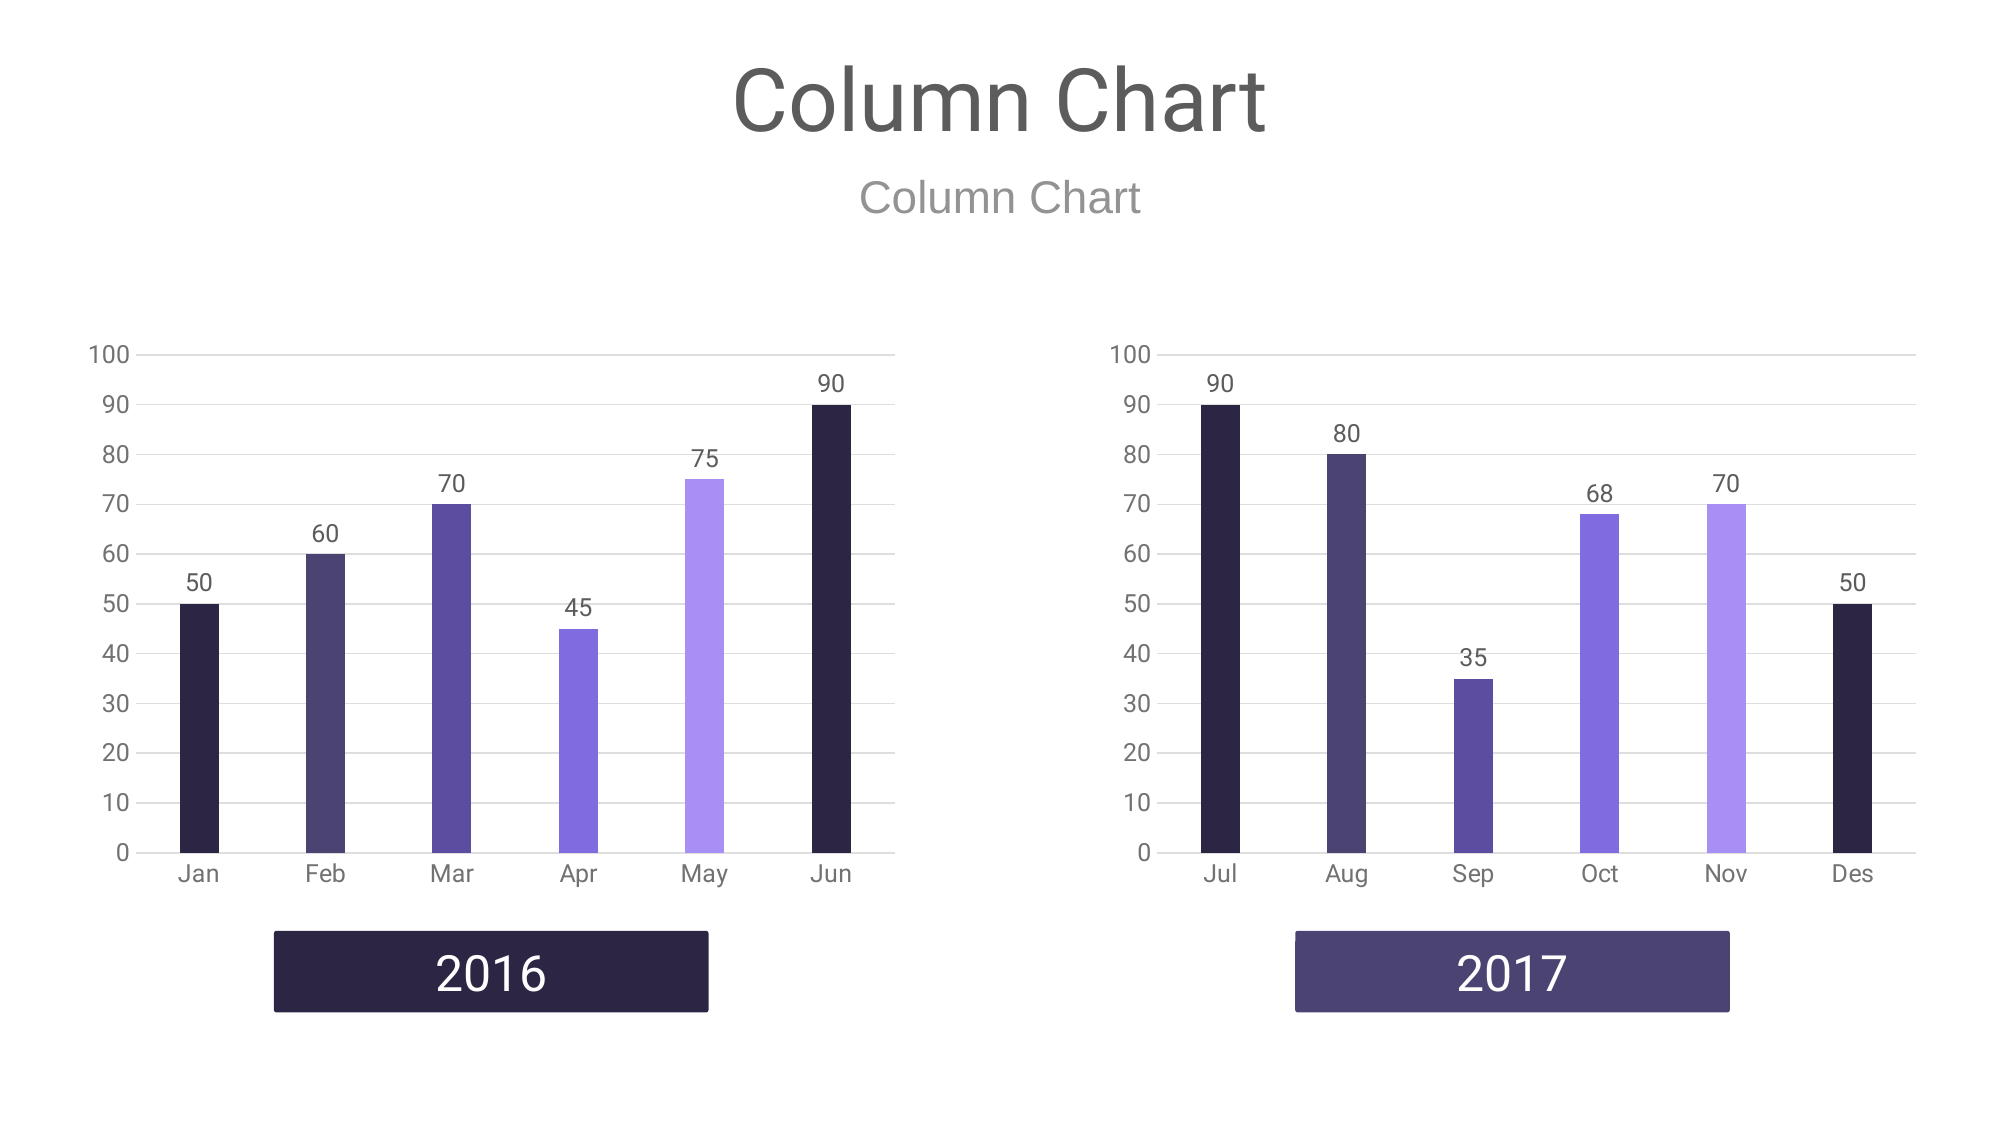

# Column Chart
Column Chart

### Chart

| Category | Series 1 |
|---|---|
| Jan | 50.0 |
| Feb | 60.0 |
| Mar | 70.0 |
| Apr | 45.0 |
| May | 75.0 |
| Jun | 90.0 |

### Chart

| Category | Series 1 |
|---|---|
| Jul | 90.0 |
| Aug | 80.0 |
| Sep | 35.0 |
| Oct | 68.0 |
| Nov | 70.0 |
| Des | 50.0 |
2016
2017